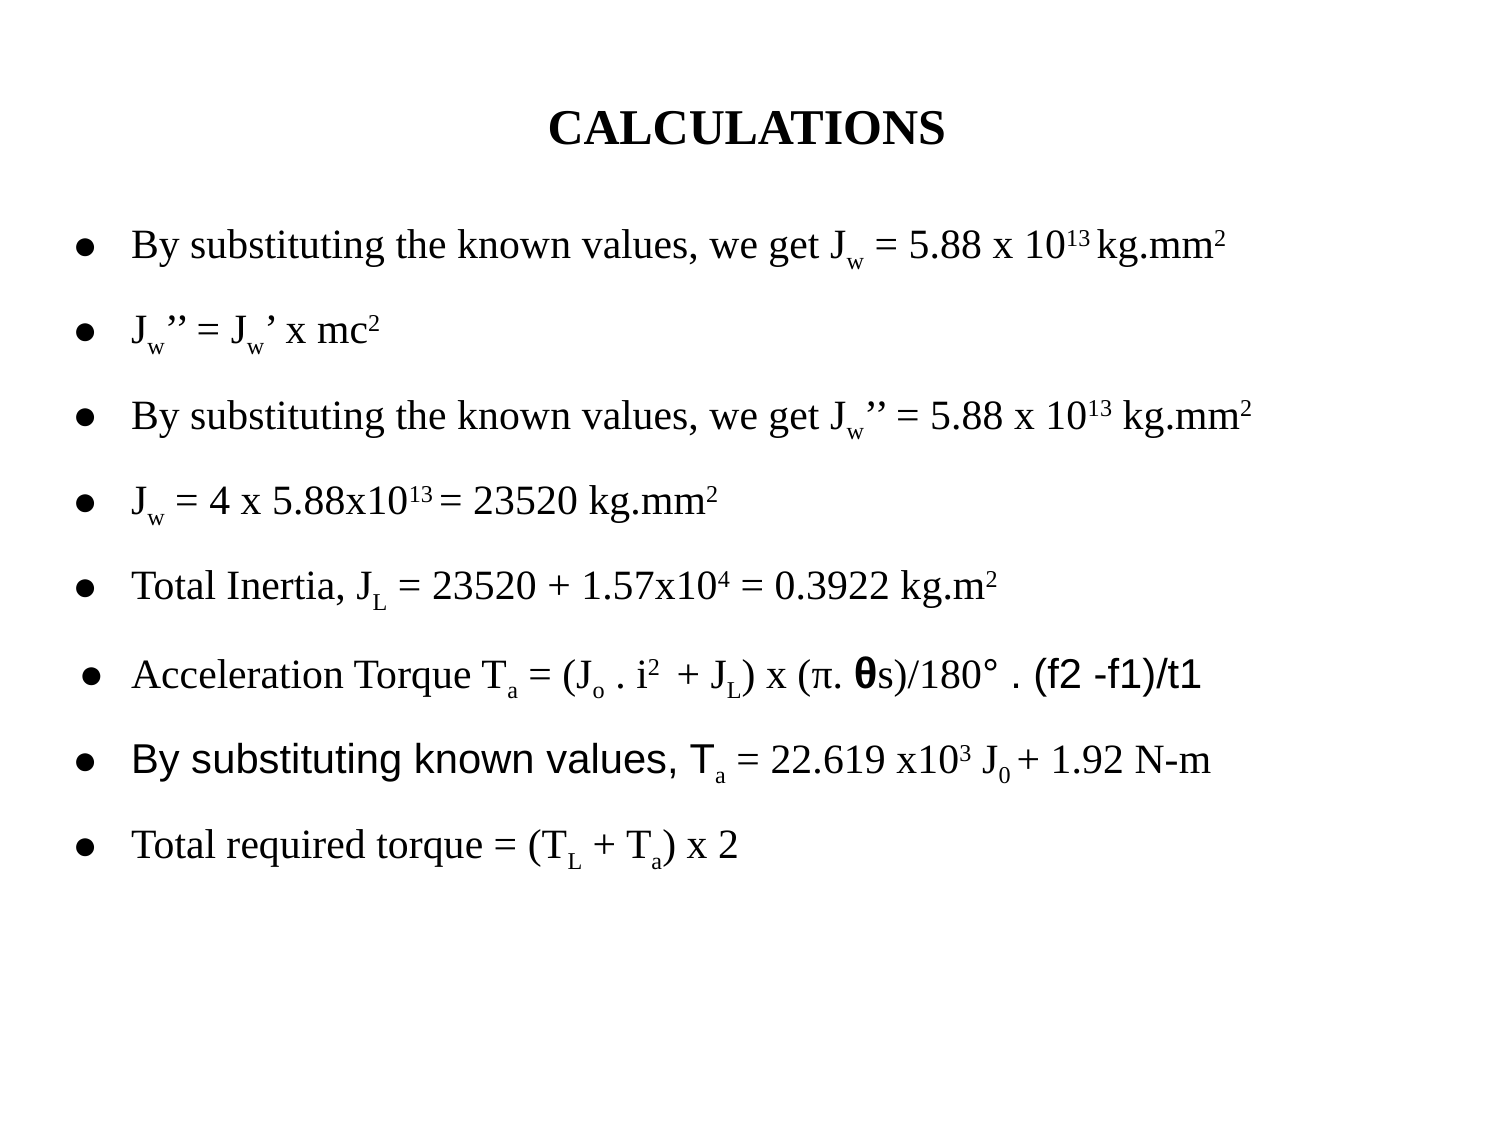

# CALCULATIONS
By substituting the known values, we get Jw = 5.88 x 1013 kg.mm2
Jw’’ = Jw’ x mc2
By substituting the known values, we get Jw’’ = 5.88 x 1013 kg.mm2
Jw = 4 x 5.88x1013 = 23520 kg.mm2
Total Inertia, JL = 23520 + 1.57x104 = 0.3922 kg.m2
Acceleration Torque Ta = (Jo . i2  + JL) x (π. θs)/180° . (f2 -f1)/t1
By substituting known values, Ta = 22.619 x103 J0 + 1.92 N-m
Total required torque = (TL + Ta) x 2